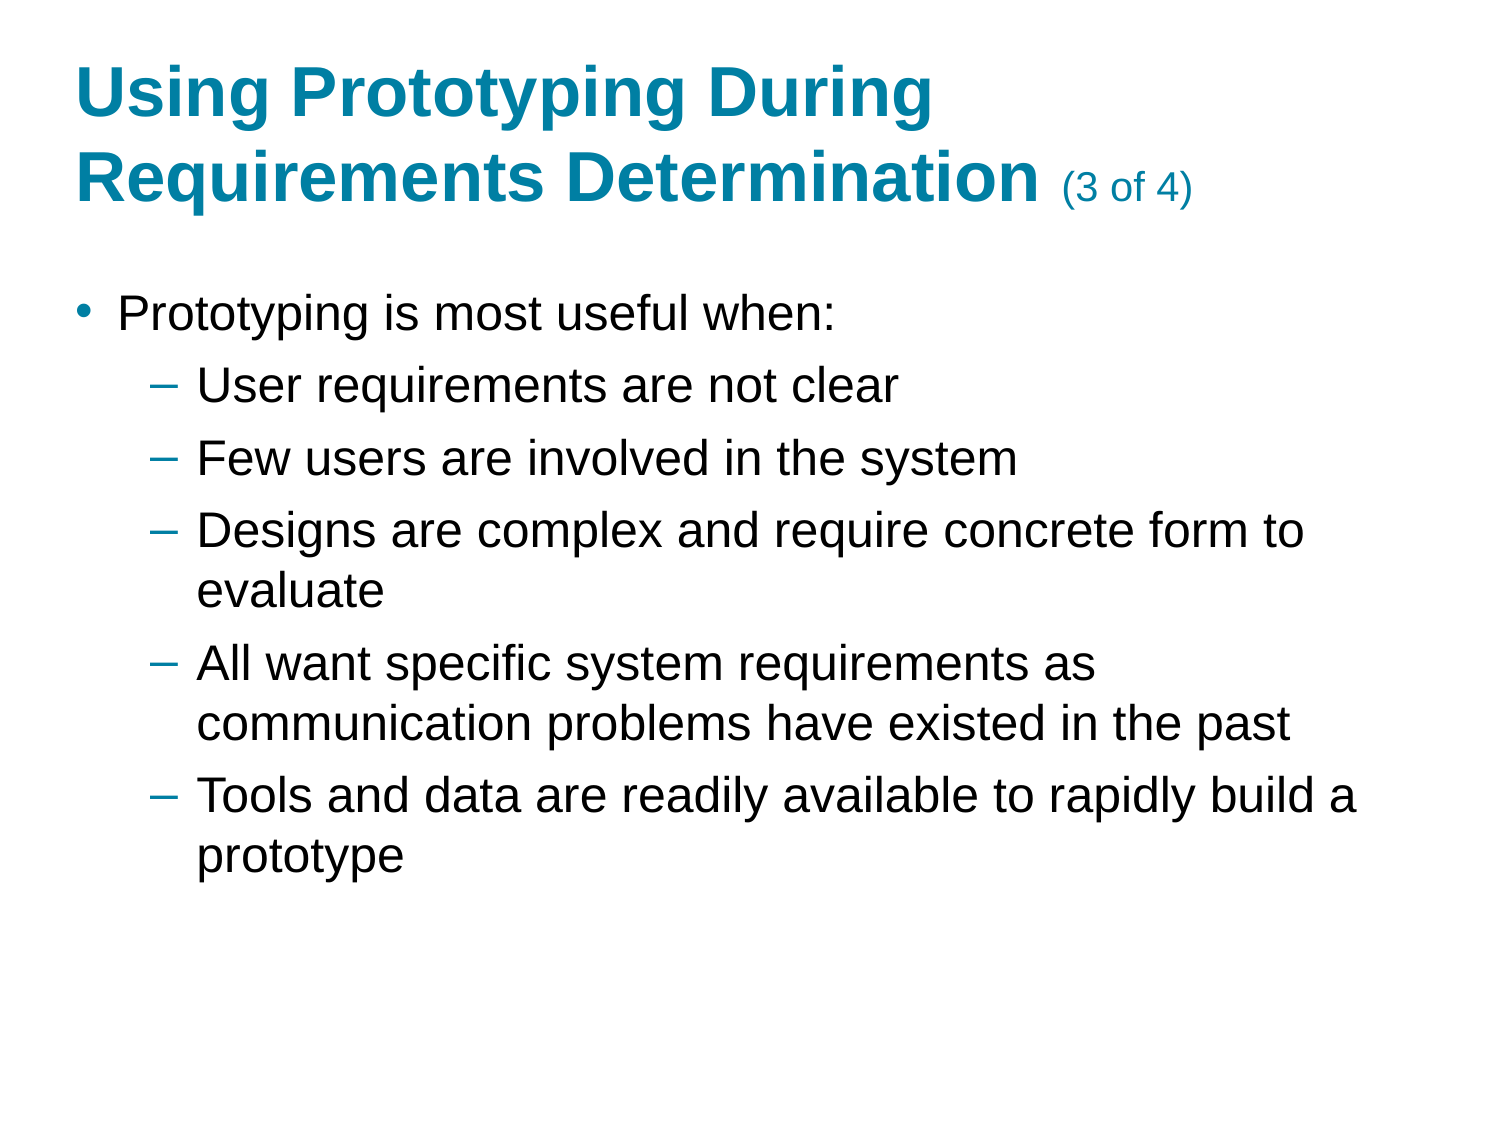

# Using Prototyping During Requirements Determination (3 of 4)
Prototyping is most useful when:
User requirements are not clear
Few users are involved in the system
Designs are complex and require concrete form to evaluate
All want specific system requirements as communication problems have existed in the past
Tools and data are readily available to rapidly build a prototype